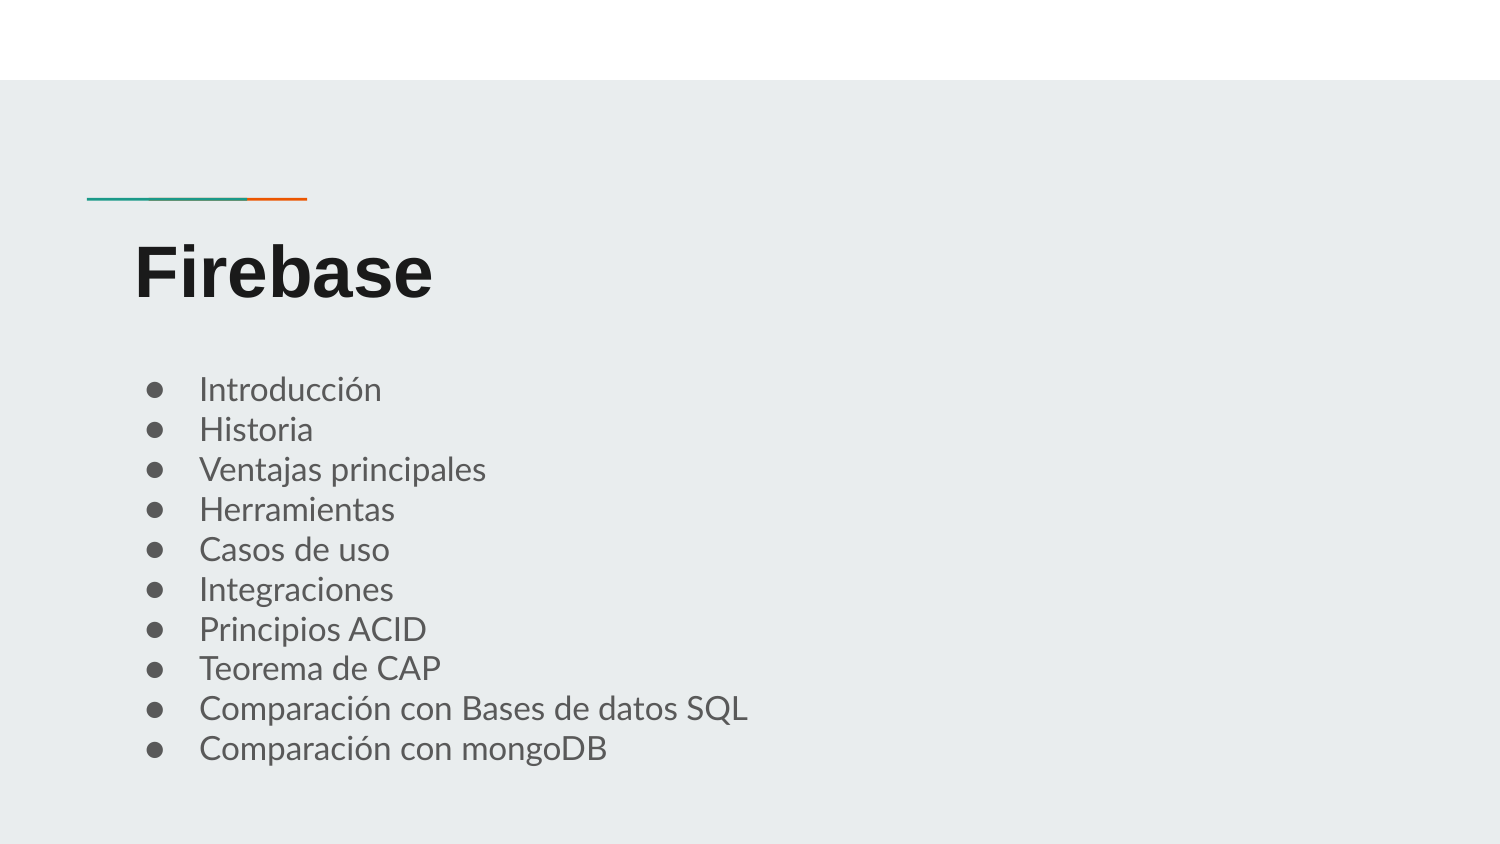

# Firebase
Introducción
Historia
Ventajas principales
Herramientas
Casos de uso
Integraciones
Principios ACID
Teorema de CAP
Comparación con Bases de datos SQL
Comparación con mongoDB